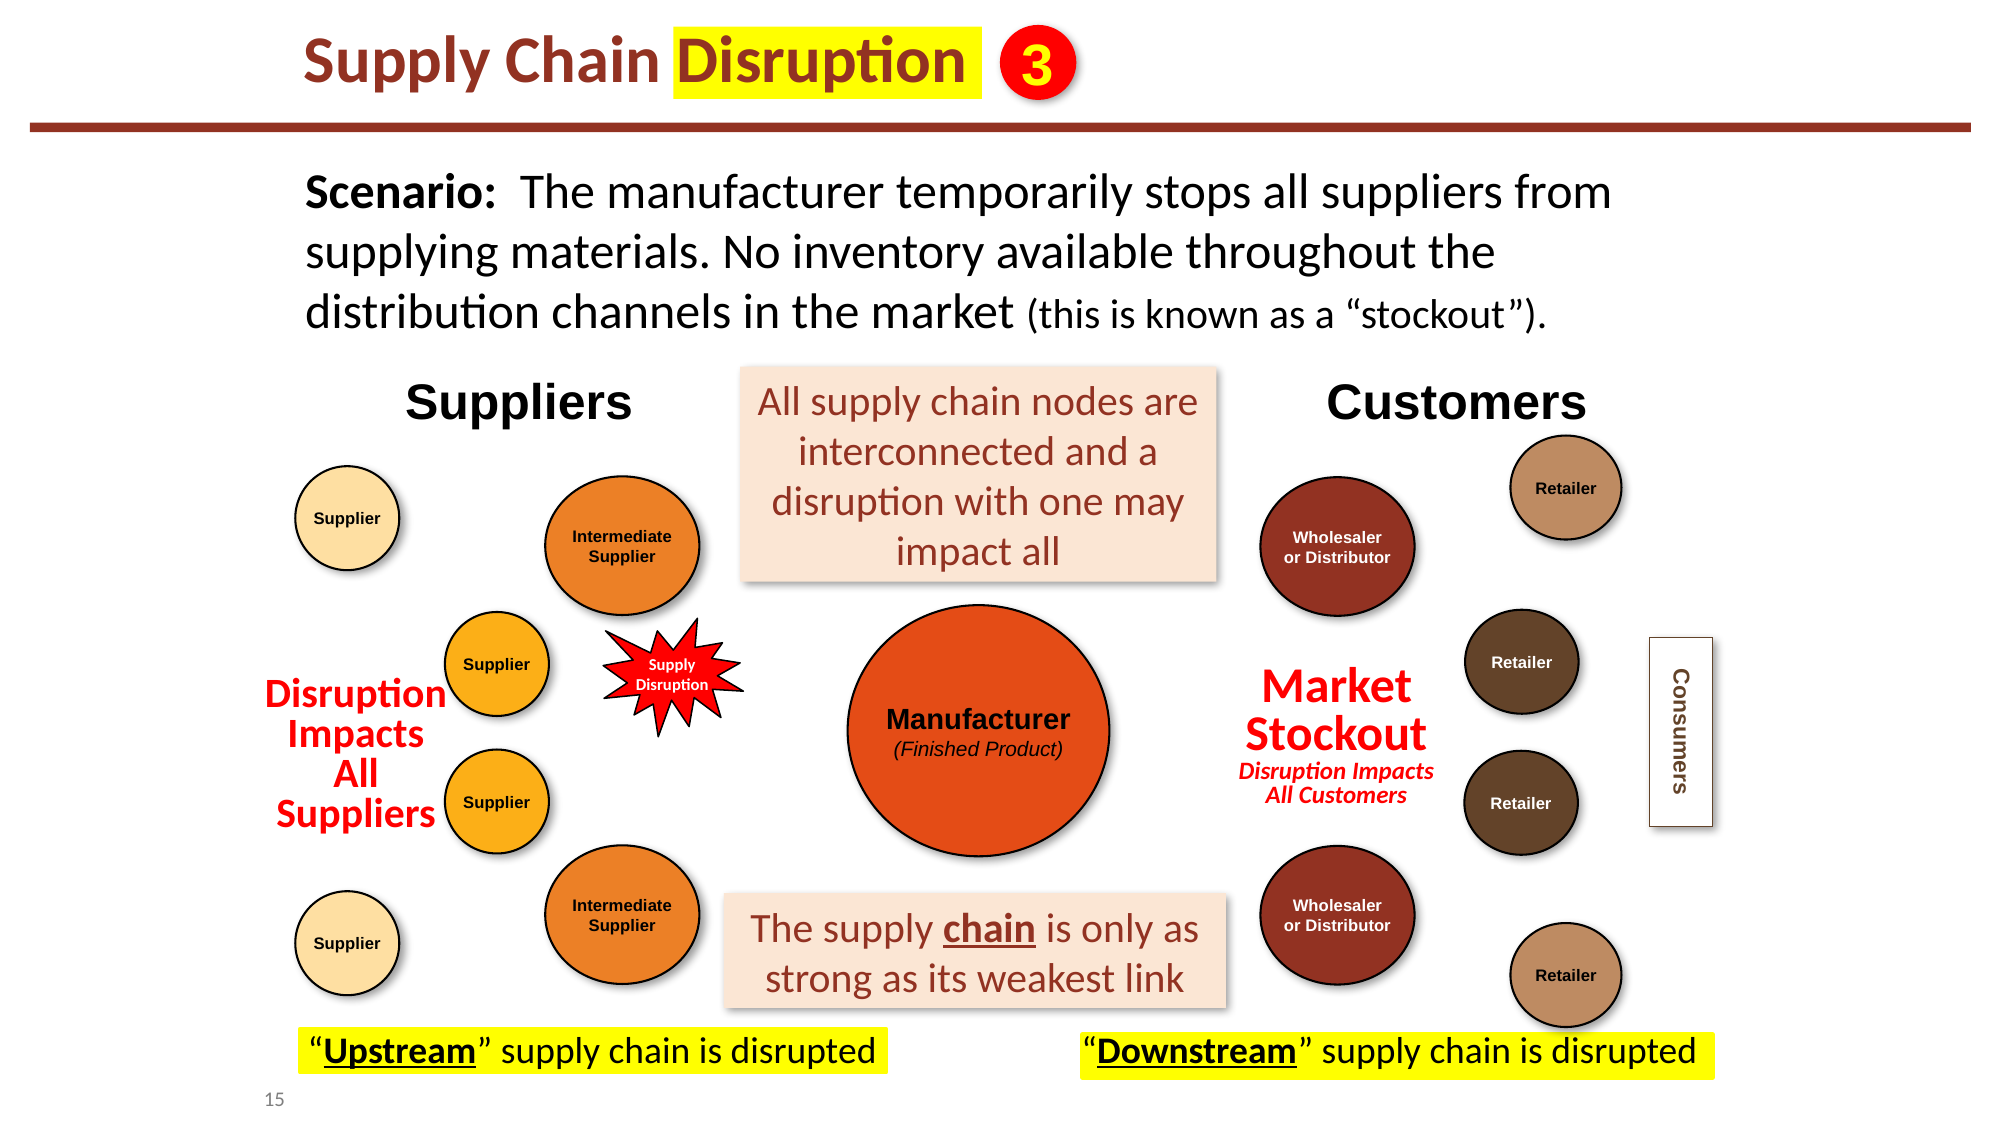

# Supply Chain Disruption
3

Scenario:  The manufacturer temporarily stops all suppliers from supplying materials. No inventory available throughout the distribution channels in the market (this is known as a “stockout”).
Suppliers
Customers
All supply chain nodes are interconnected and a disruption with one may impact all
Retailer
Supplier
Intermediate Supplier
Wholesaler or Distributor
Manufacturer
(Finished Product)
Retailer
Supplier
Supply
Disruption
Consumers
Market
Stockout
Disruption Impacts
All Customers
Disruption
Impacts
All
Suppliers
Supplier
Retailer
Intermediate Supplier
Wholesaler or Distributor
Supplier
The supply chain is only as strong as its weakest link
Retailer
“Upstream” supply chain is disrupted
“Downstream” supply chain is disrupted

15